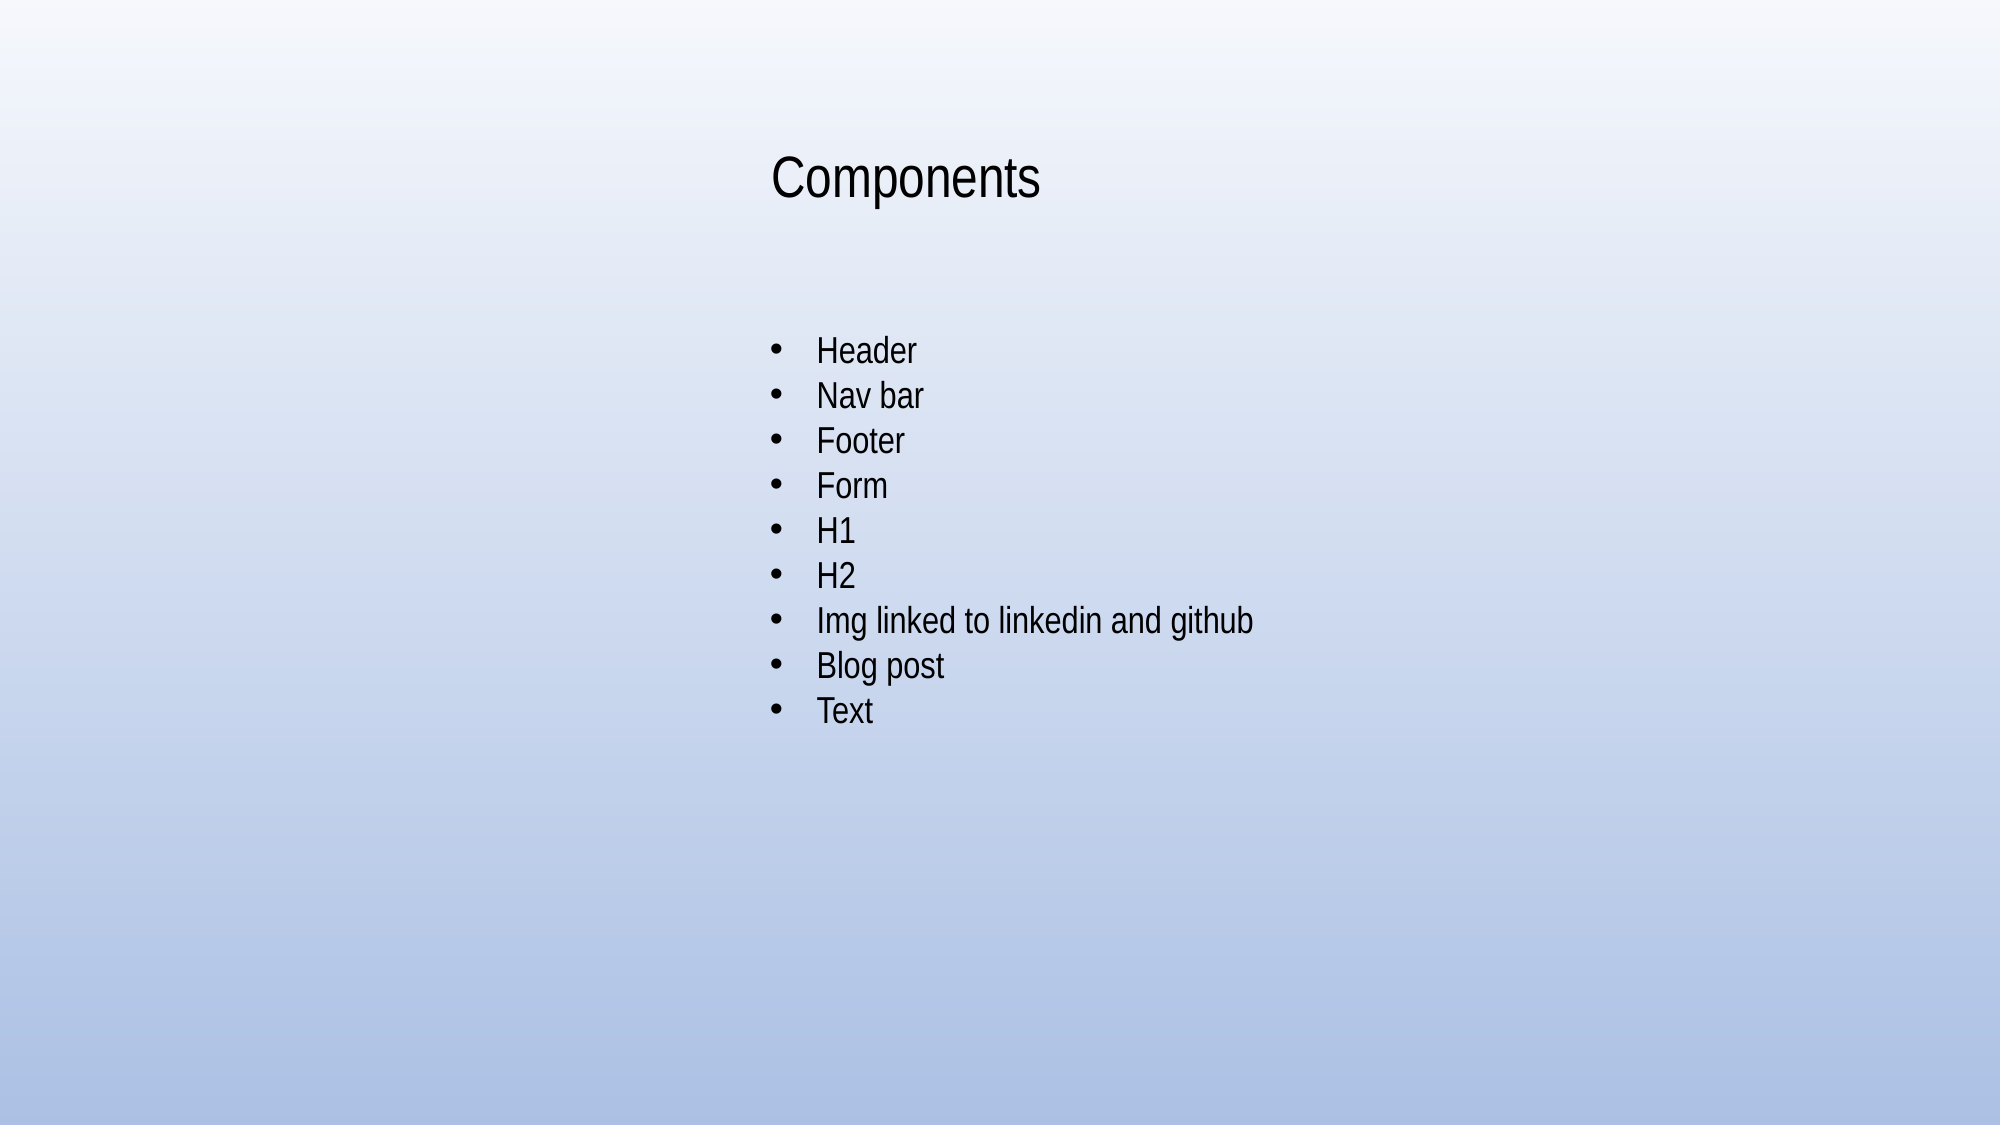

Components
Header
Nav bar
Footer
Form
H1
H2
Img linked to linkedin and github
Blog post
Text